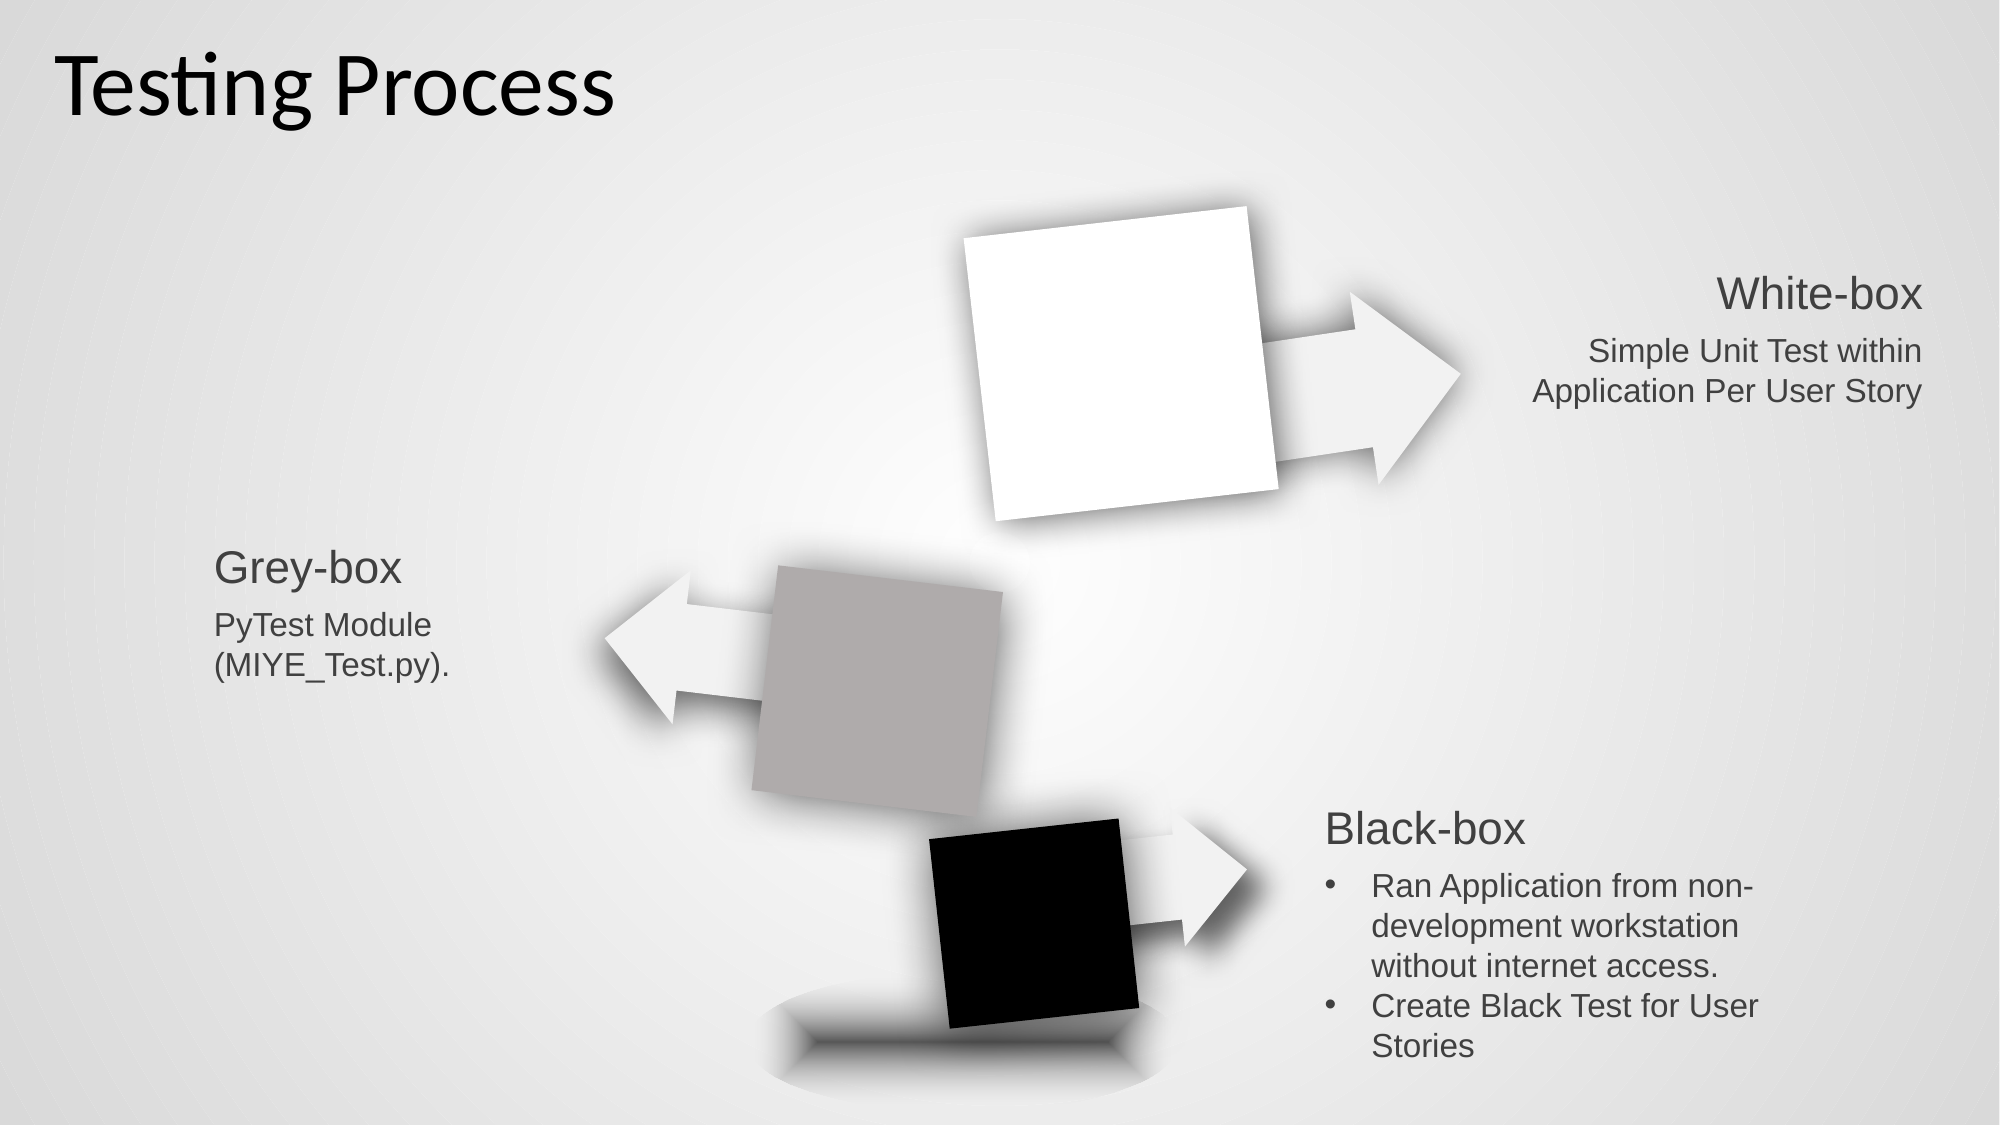

# Testing Process

White-box
Simple Unit Test within Application Per User Story

Grey-box
PyTest Module (MIYE_Test.py).

Black-box
Ran Application from non-development workstation without internet access.
Create Black Test for User Stories